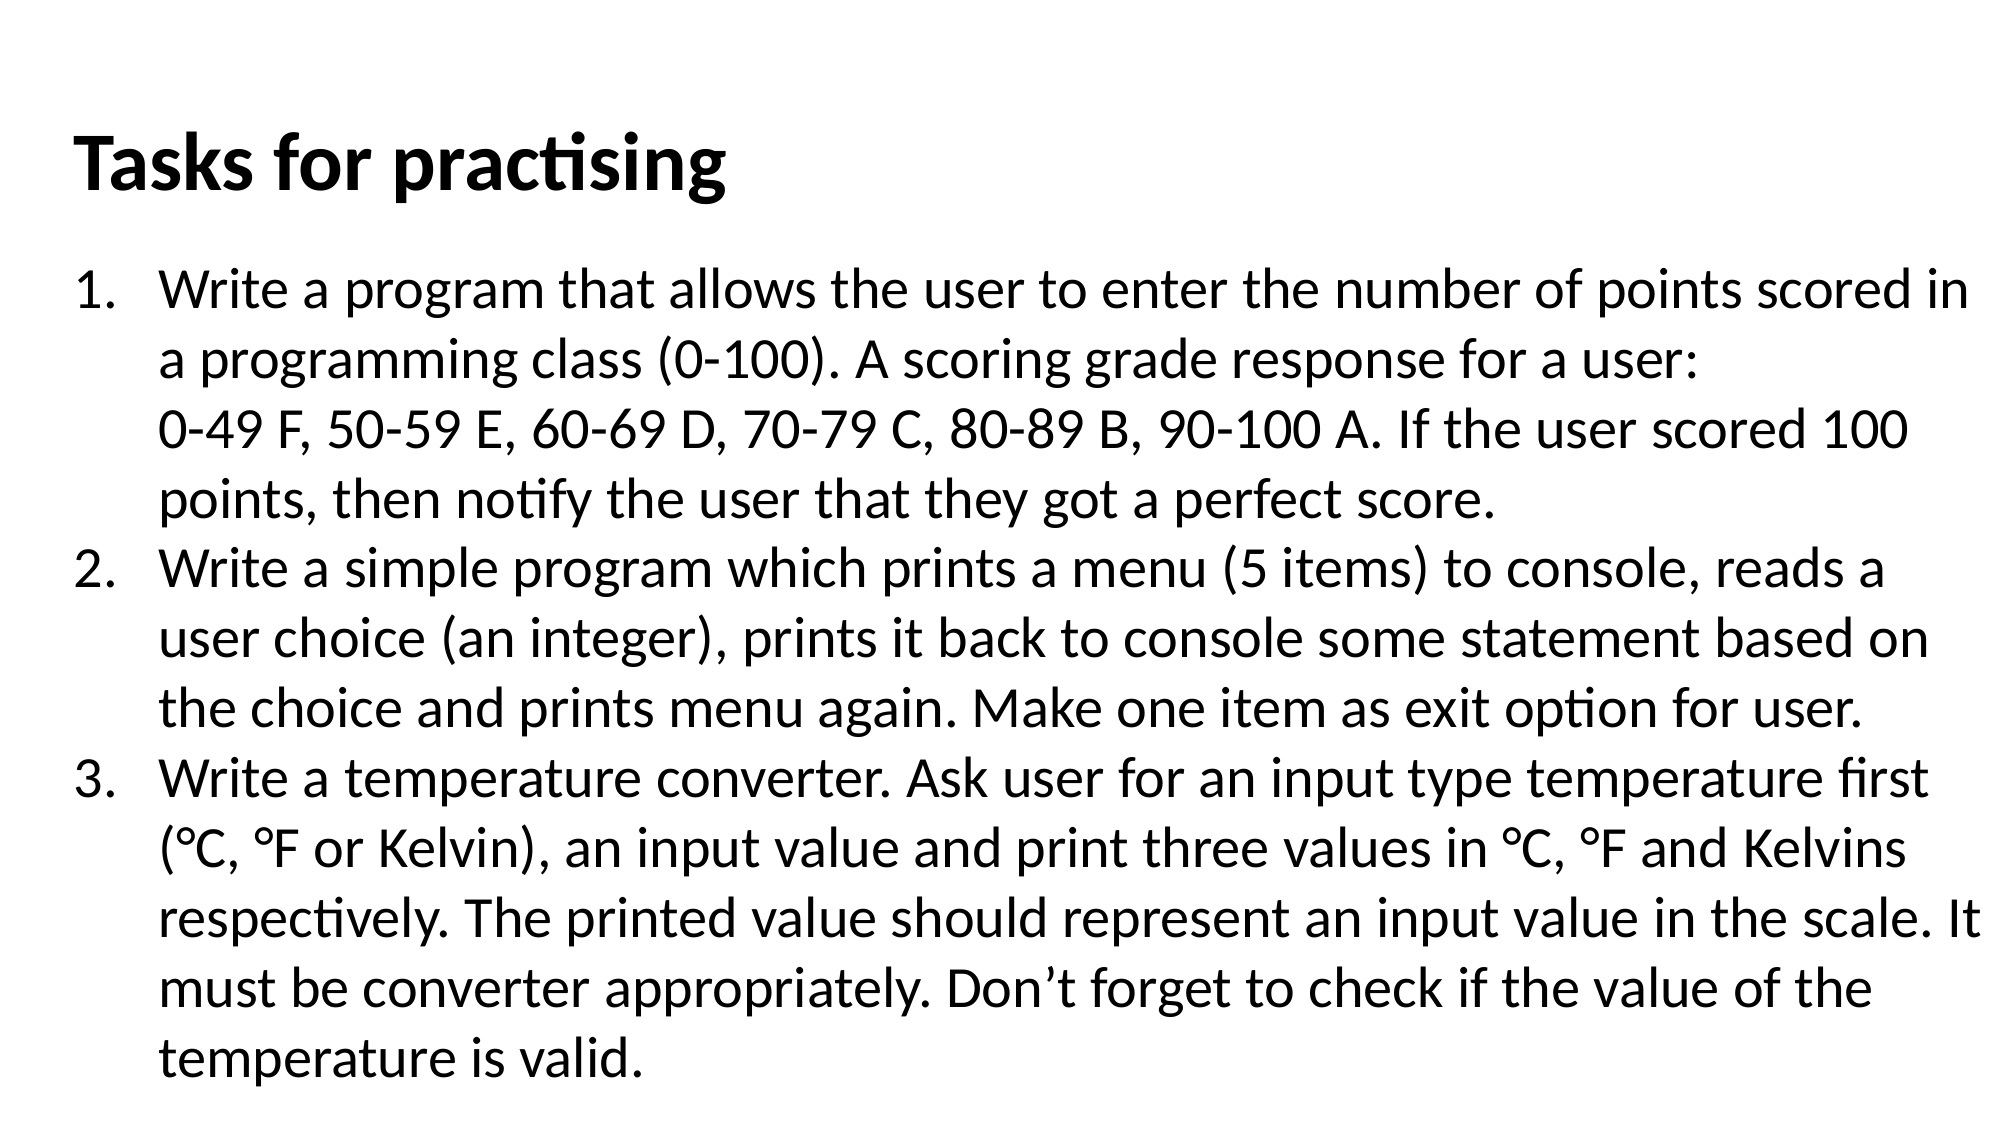

Tasks for practising
Write a program that allows the user to enter the number of points scored in a programming class (0-100). A scoring grade response for a user:
0-49 F, 50-59 E, 60-69 D, 70-79 C, 80-89 B, 90-100 A. If the user scored 100 points, then notify the user that they got a perfect score.
Write a simple program which prints a menu (5 items) to console, reads a user choice (an integer), prints it back to console some statement based on the choice and prints menu again. Make one item as exit option for user.
Write a temperature converter. Ask user for an input type temperature first (°C, °F or Kelvin), an input value and print three values in °C, °F and Kelvins respectively. The printed value should represent an input value in the scale. It must be converter appropriately. Don’t forget to check if the value of the temperature is valid.